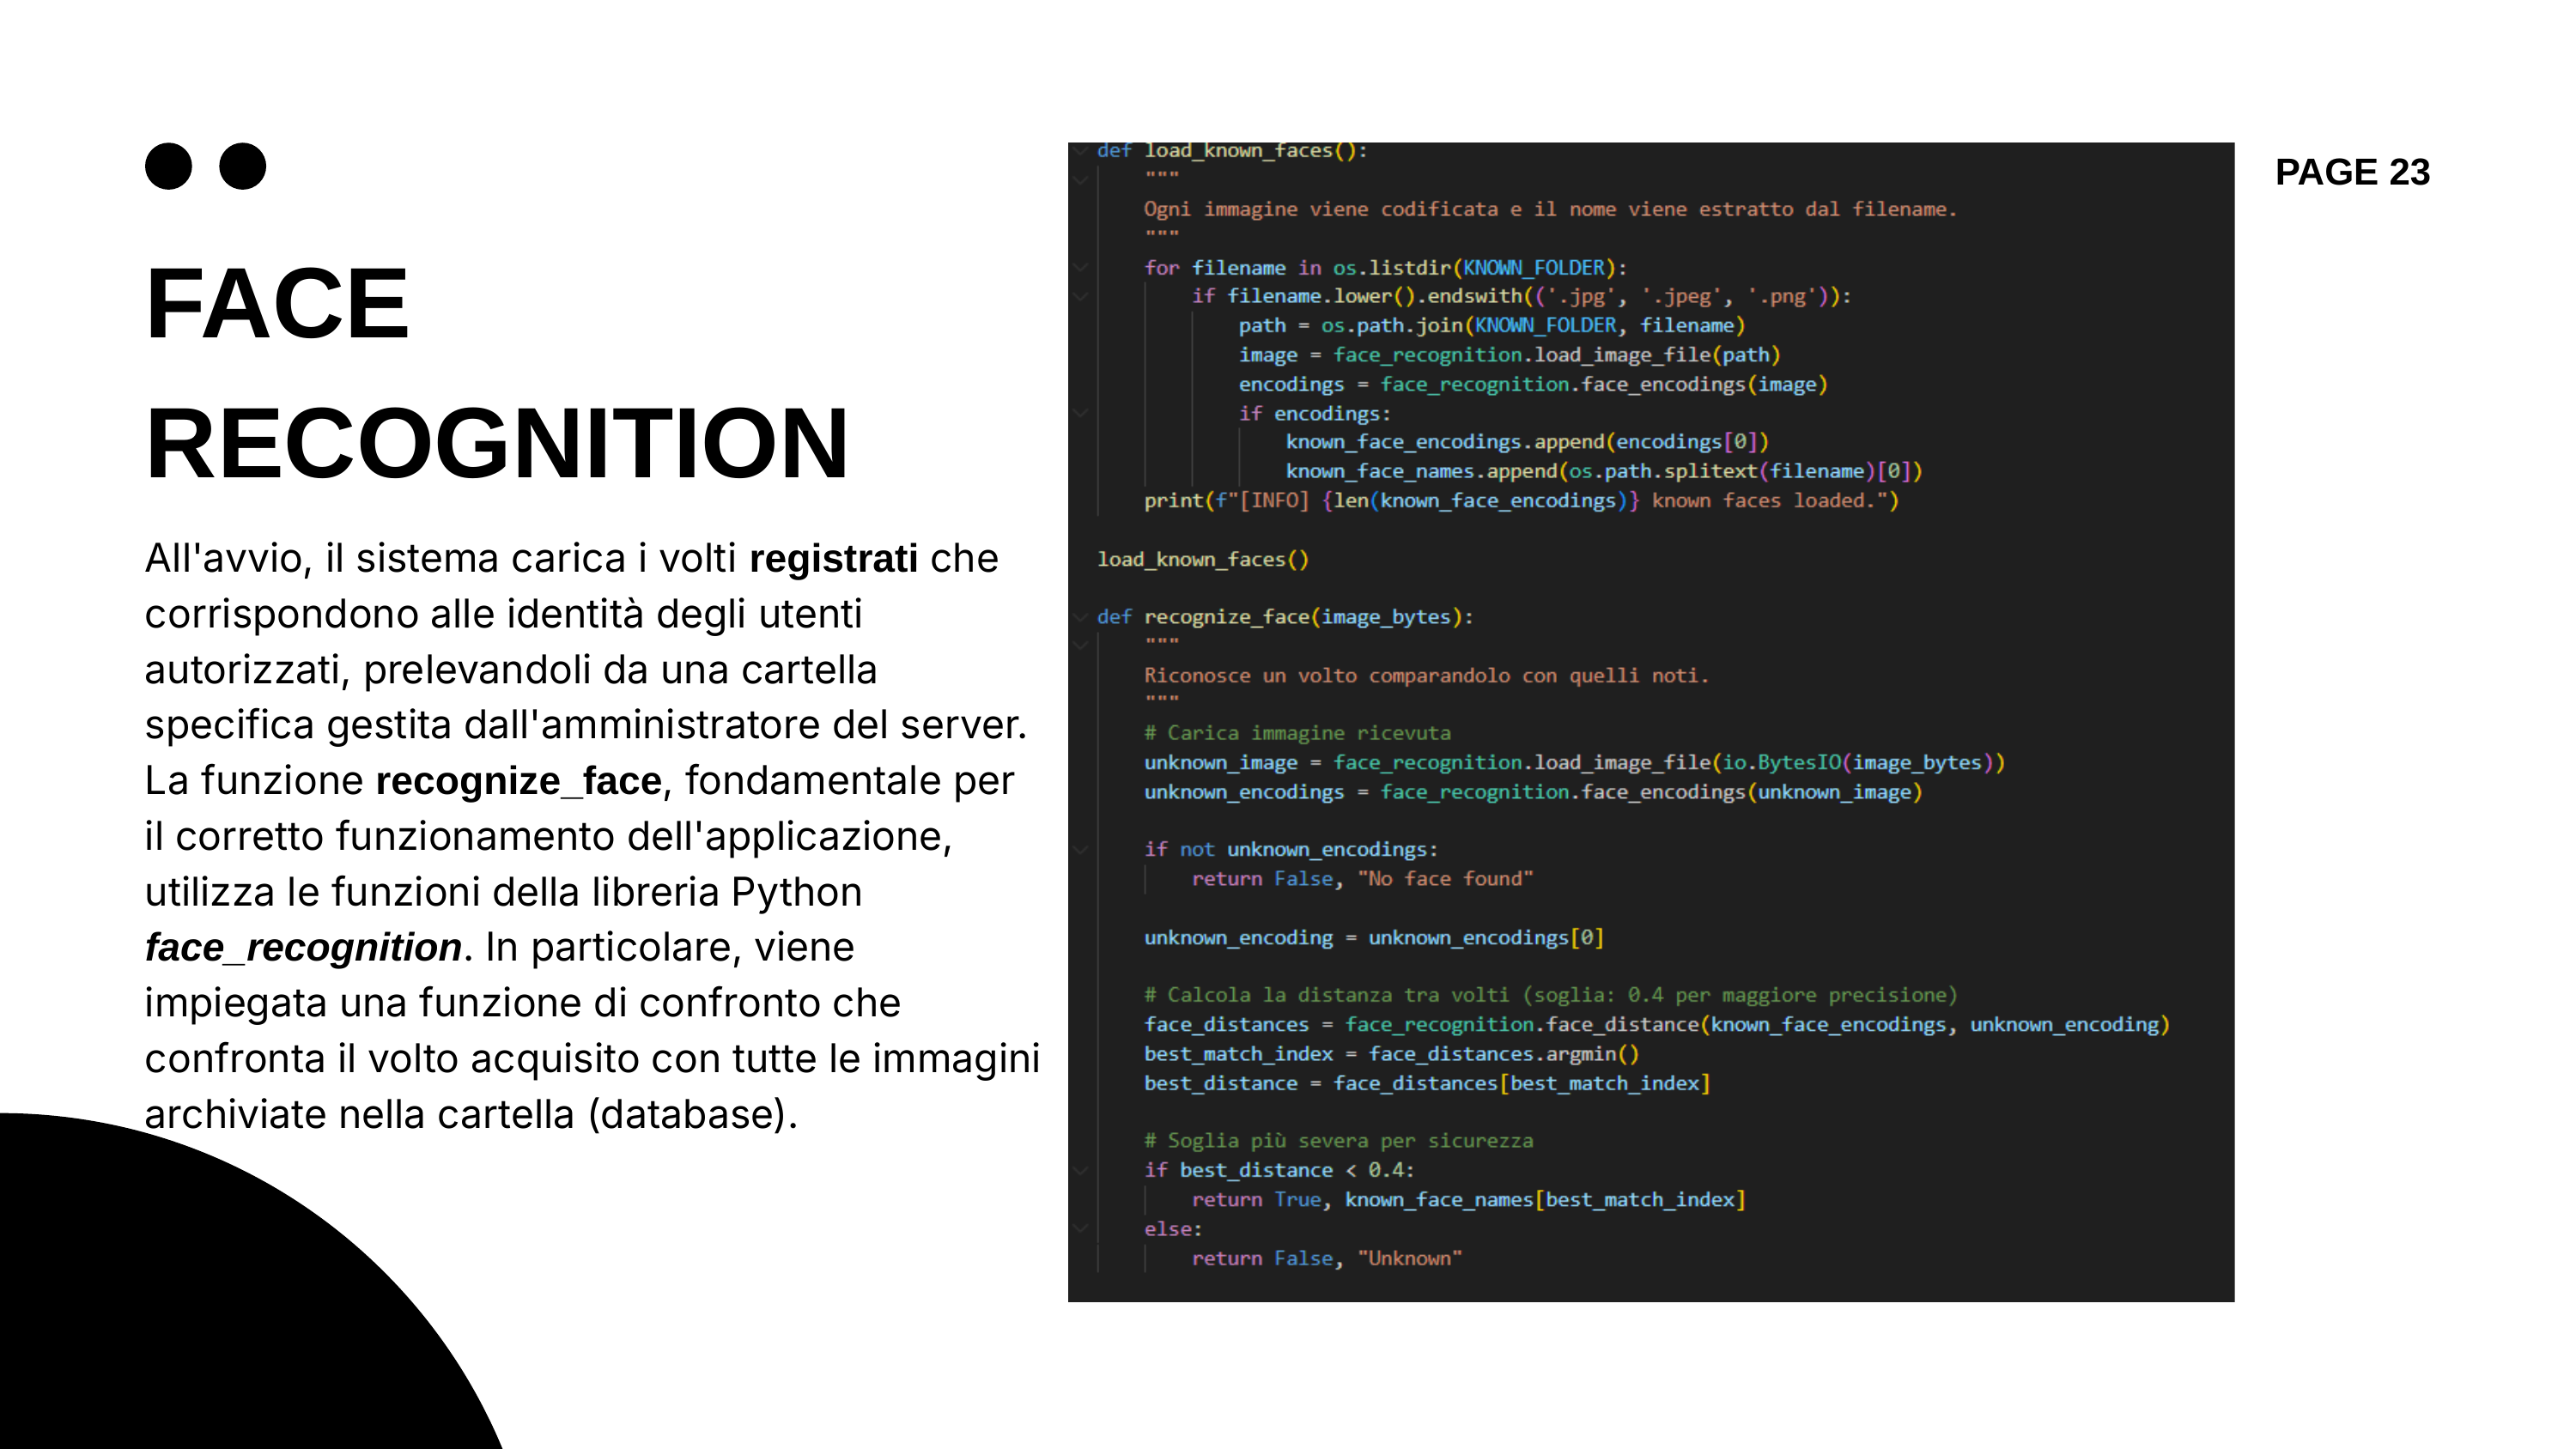

PAGE 23

FACE RECOGNITION
All'avvio, il sistema carica i volti registrati che corrispondono alle identità degli utenti autorizzati, prelevandoli da una cartella specifica gestita dall'amministratore del server. La funzione recognize_face, fondamentale per il corretto funzionamento dell'applicazione, utilizza le funzioni della libreria Python face_recognition. In particolare, viene impiegata una funzione di confronto che confronta il volto acquisito con tutte le immagini archiviate nella cartella (database).